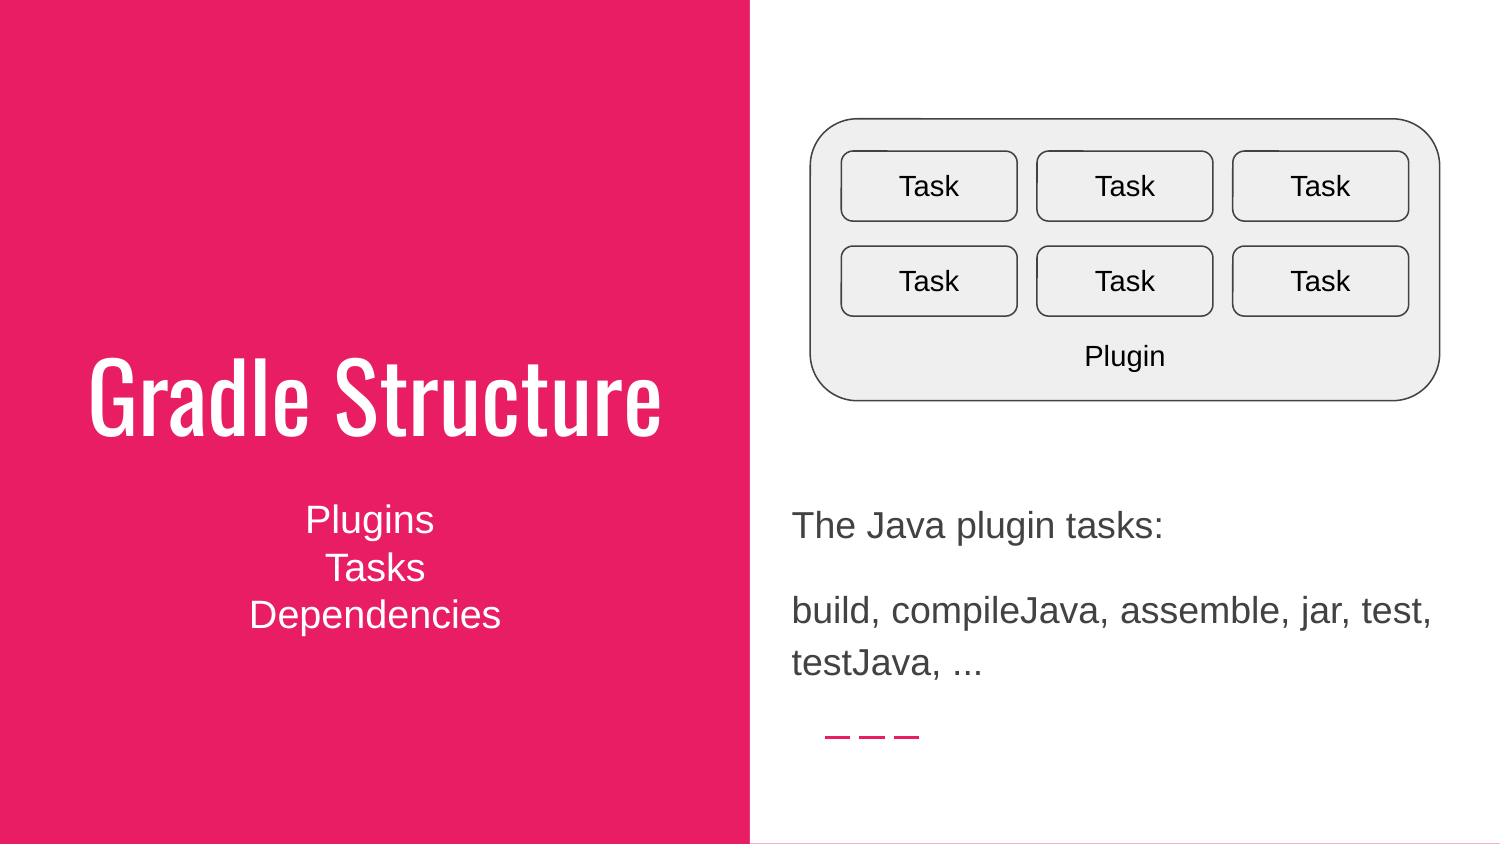

The Java plugin tasks:
build, compileJava, assemble, jar, test, testJava, ...
Plugin
Task
Task
Task
# Gradle Structure
Task
Task
Task
Plugins
Tasks
Dependencies